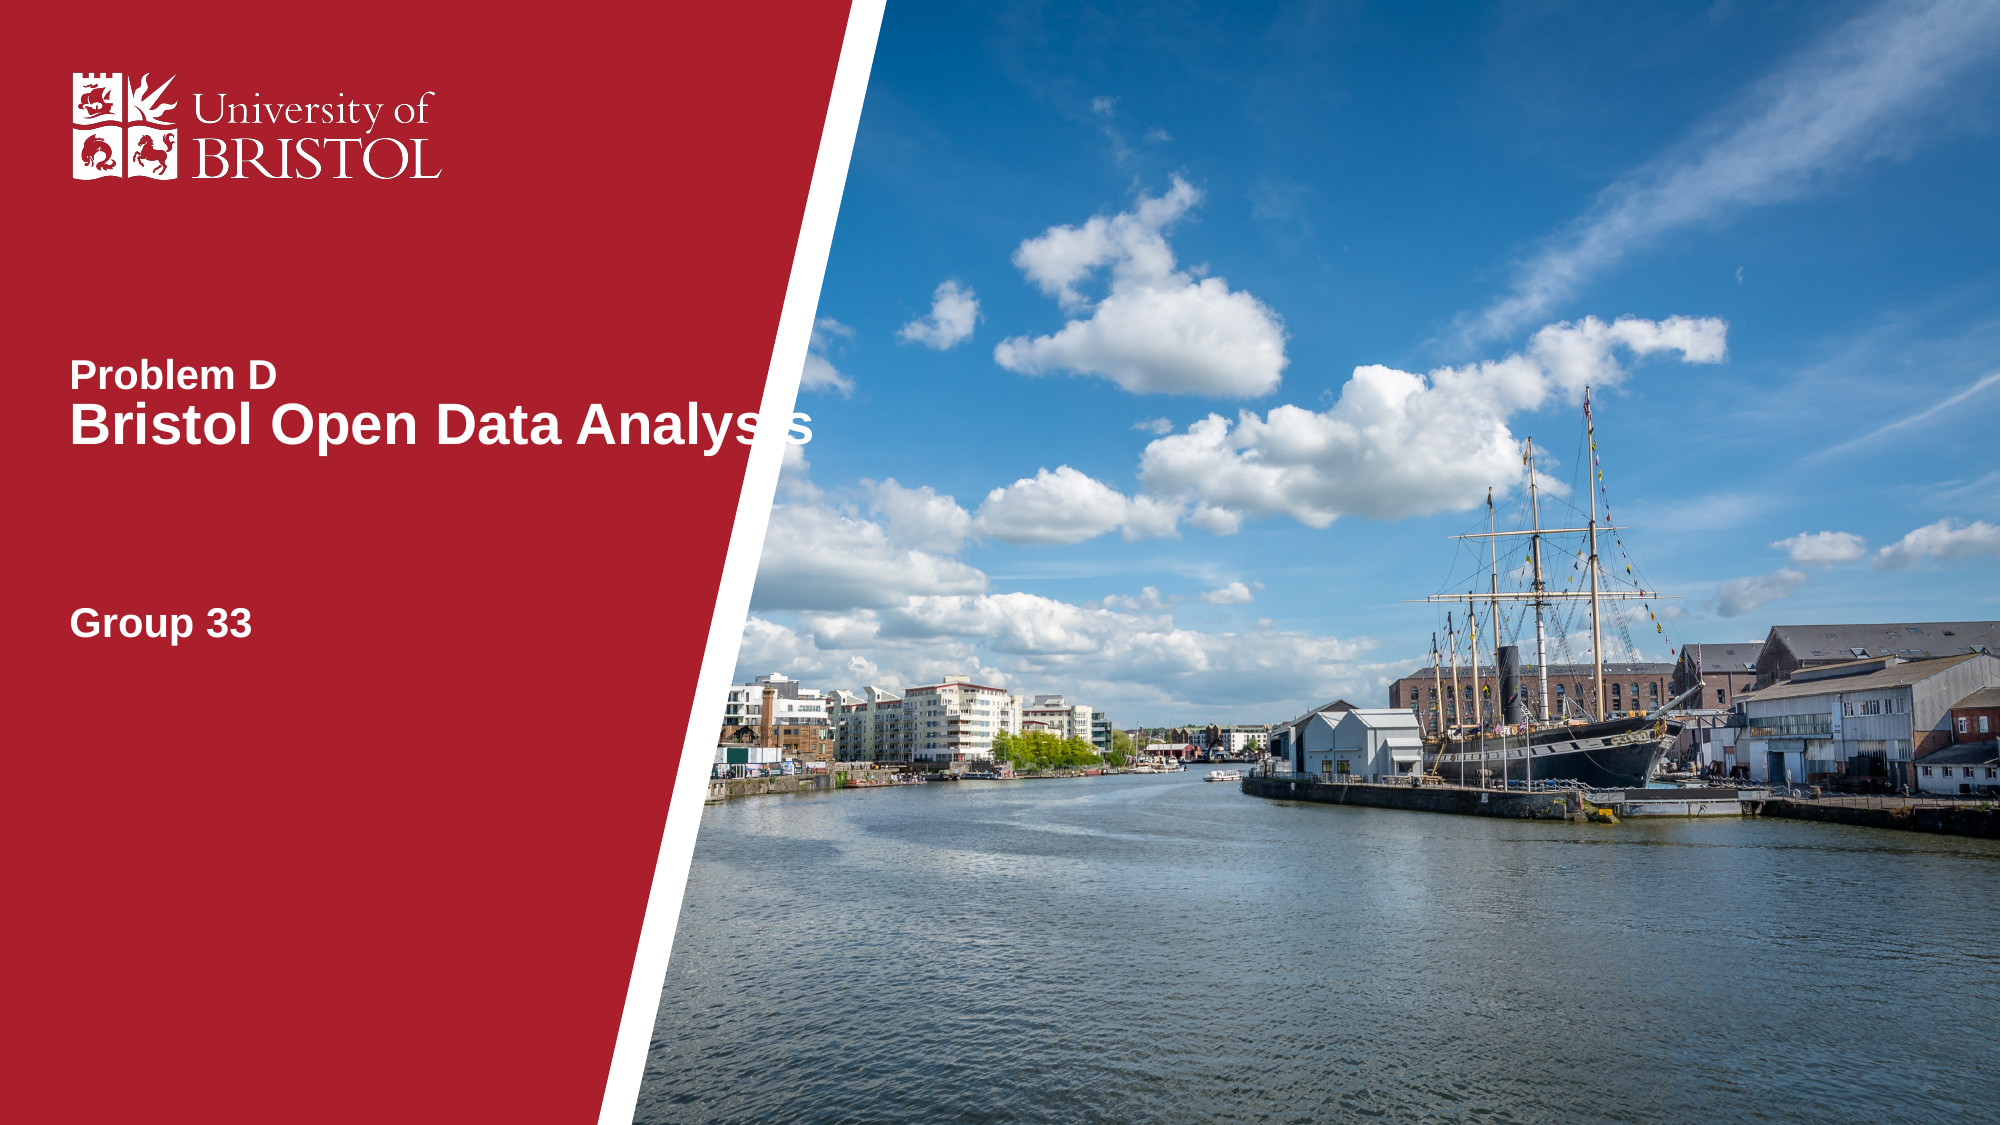

# Problem D Bristol Open Data Analysis
Group 33